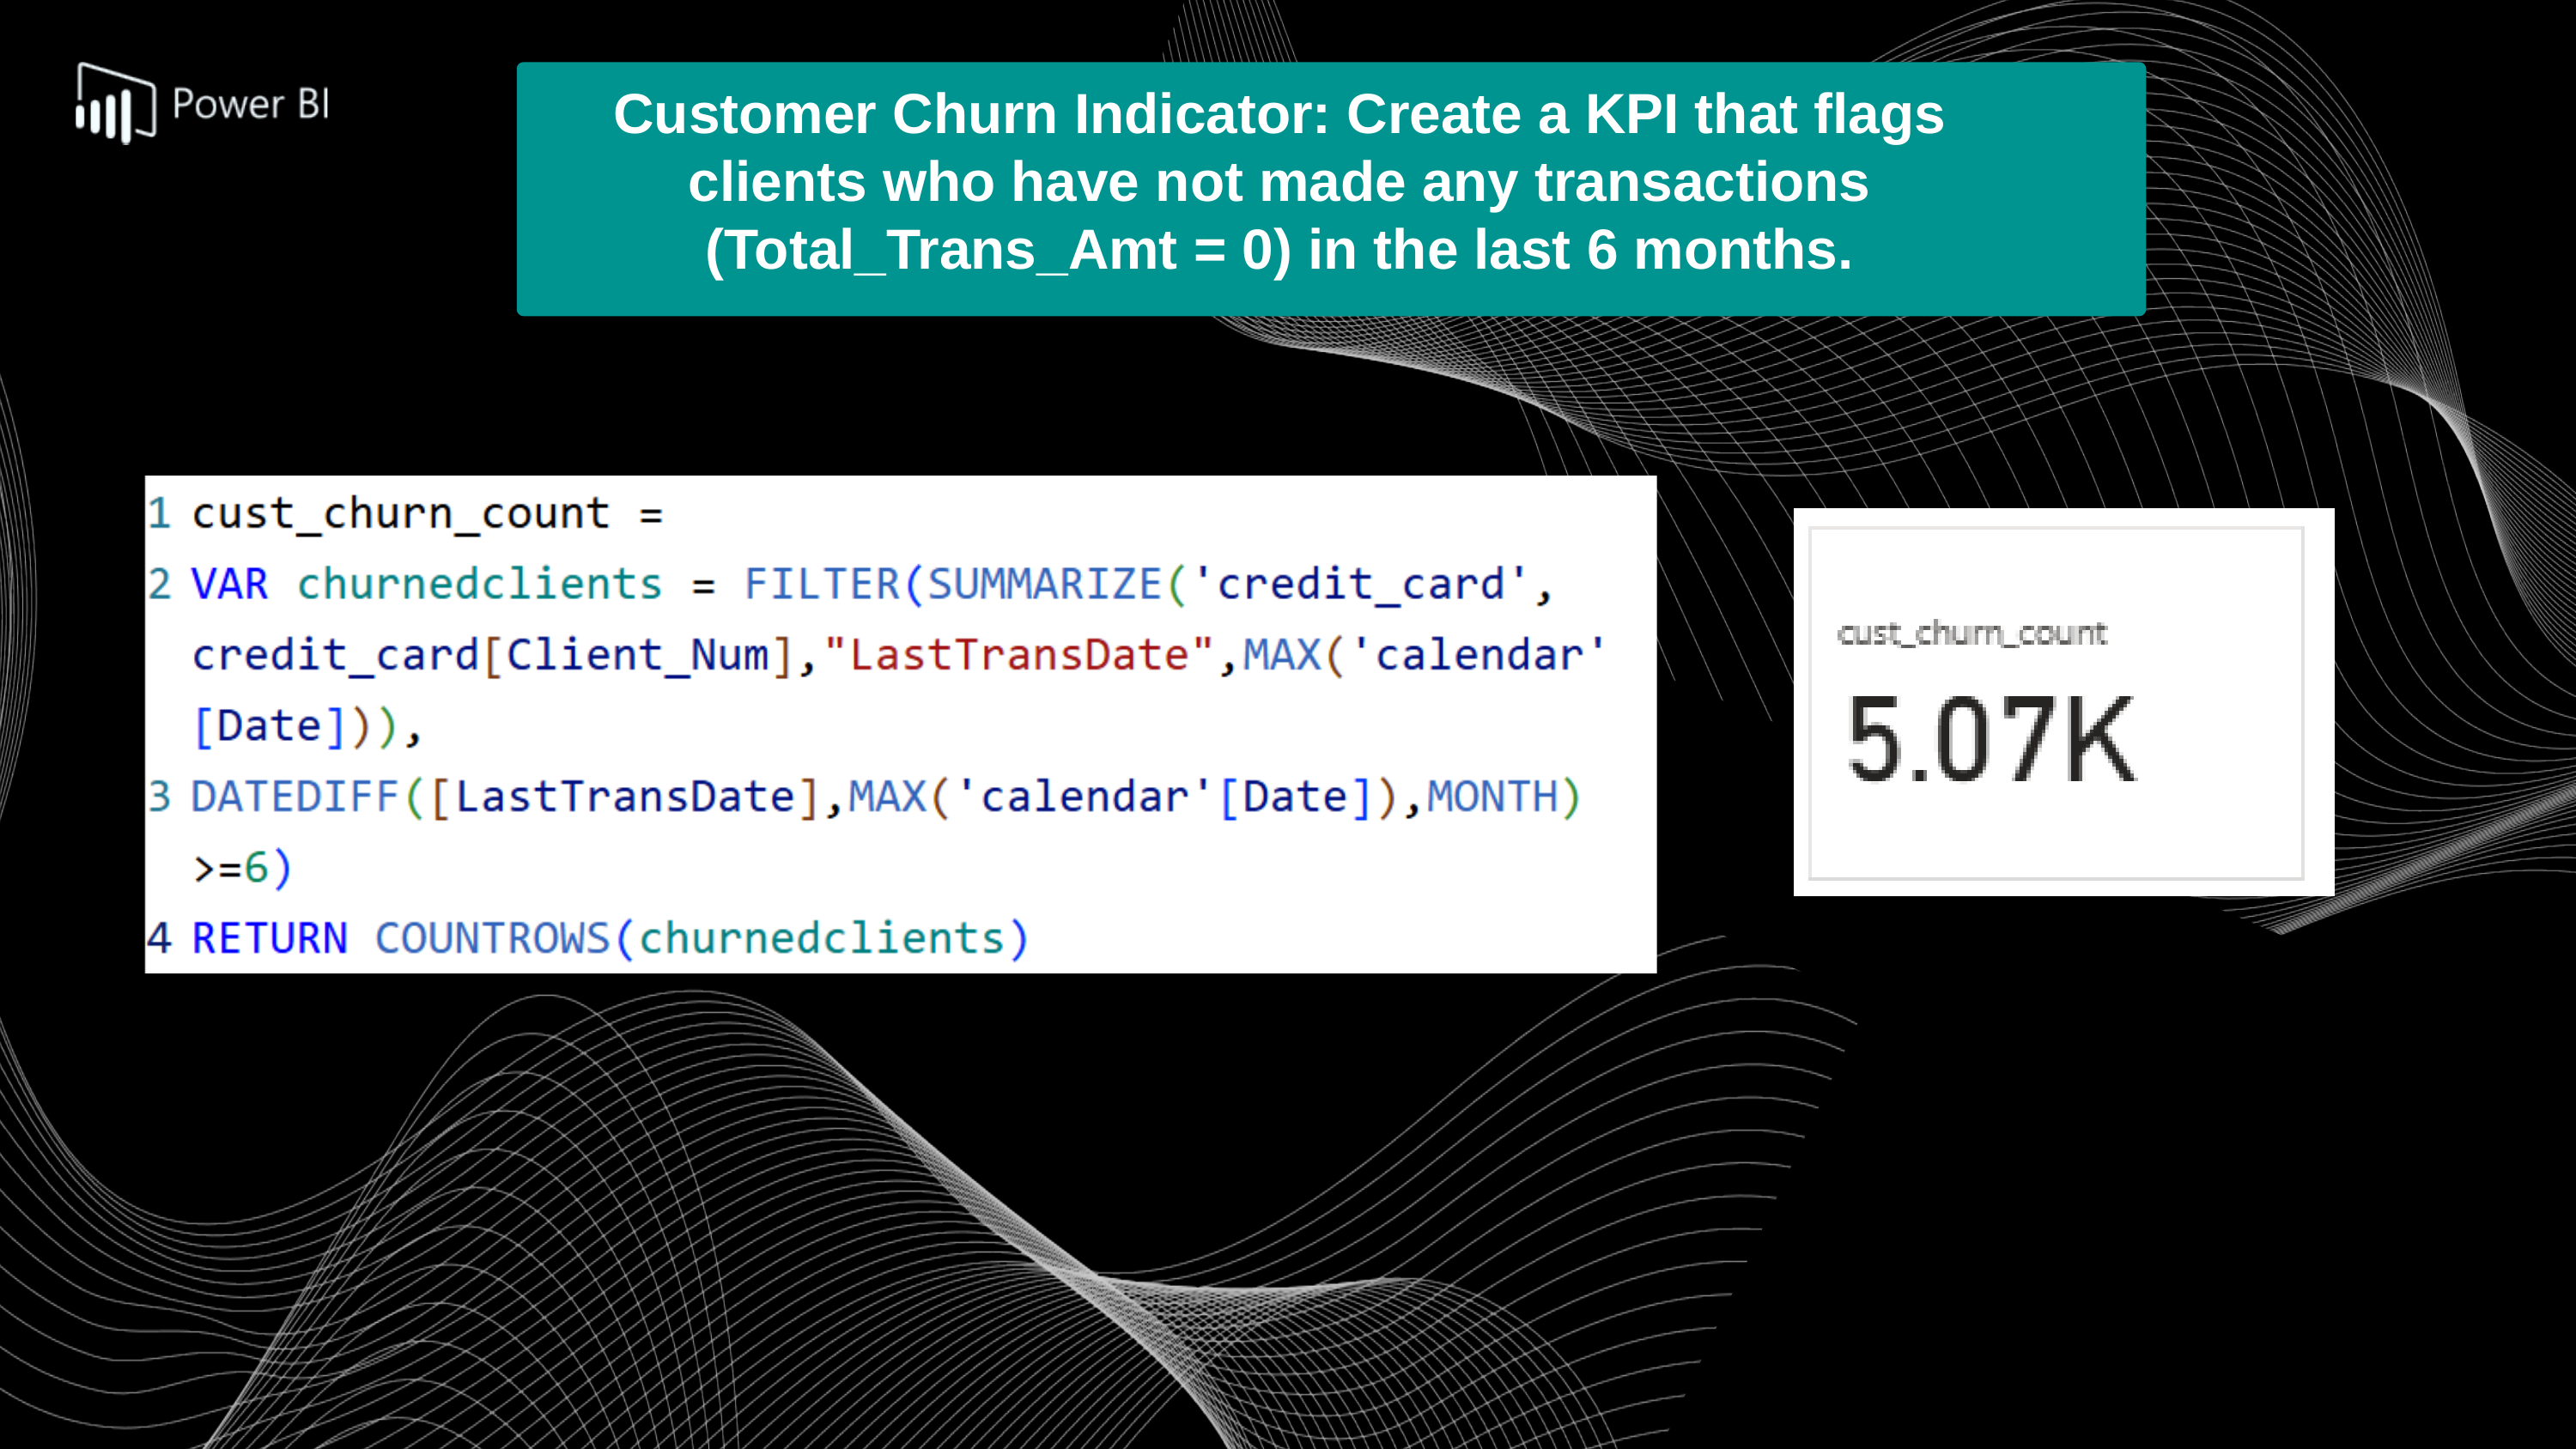

Customer Churn Indicator: Create a KPI that flags
clients who have not made any transactions
(Total_Trans_Amt = 0) in the last 6 months.